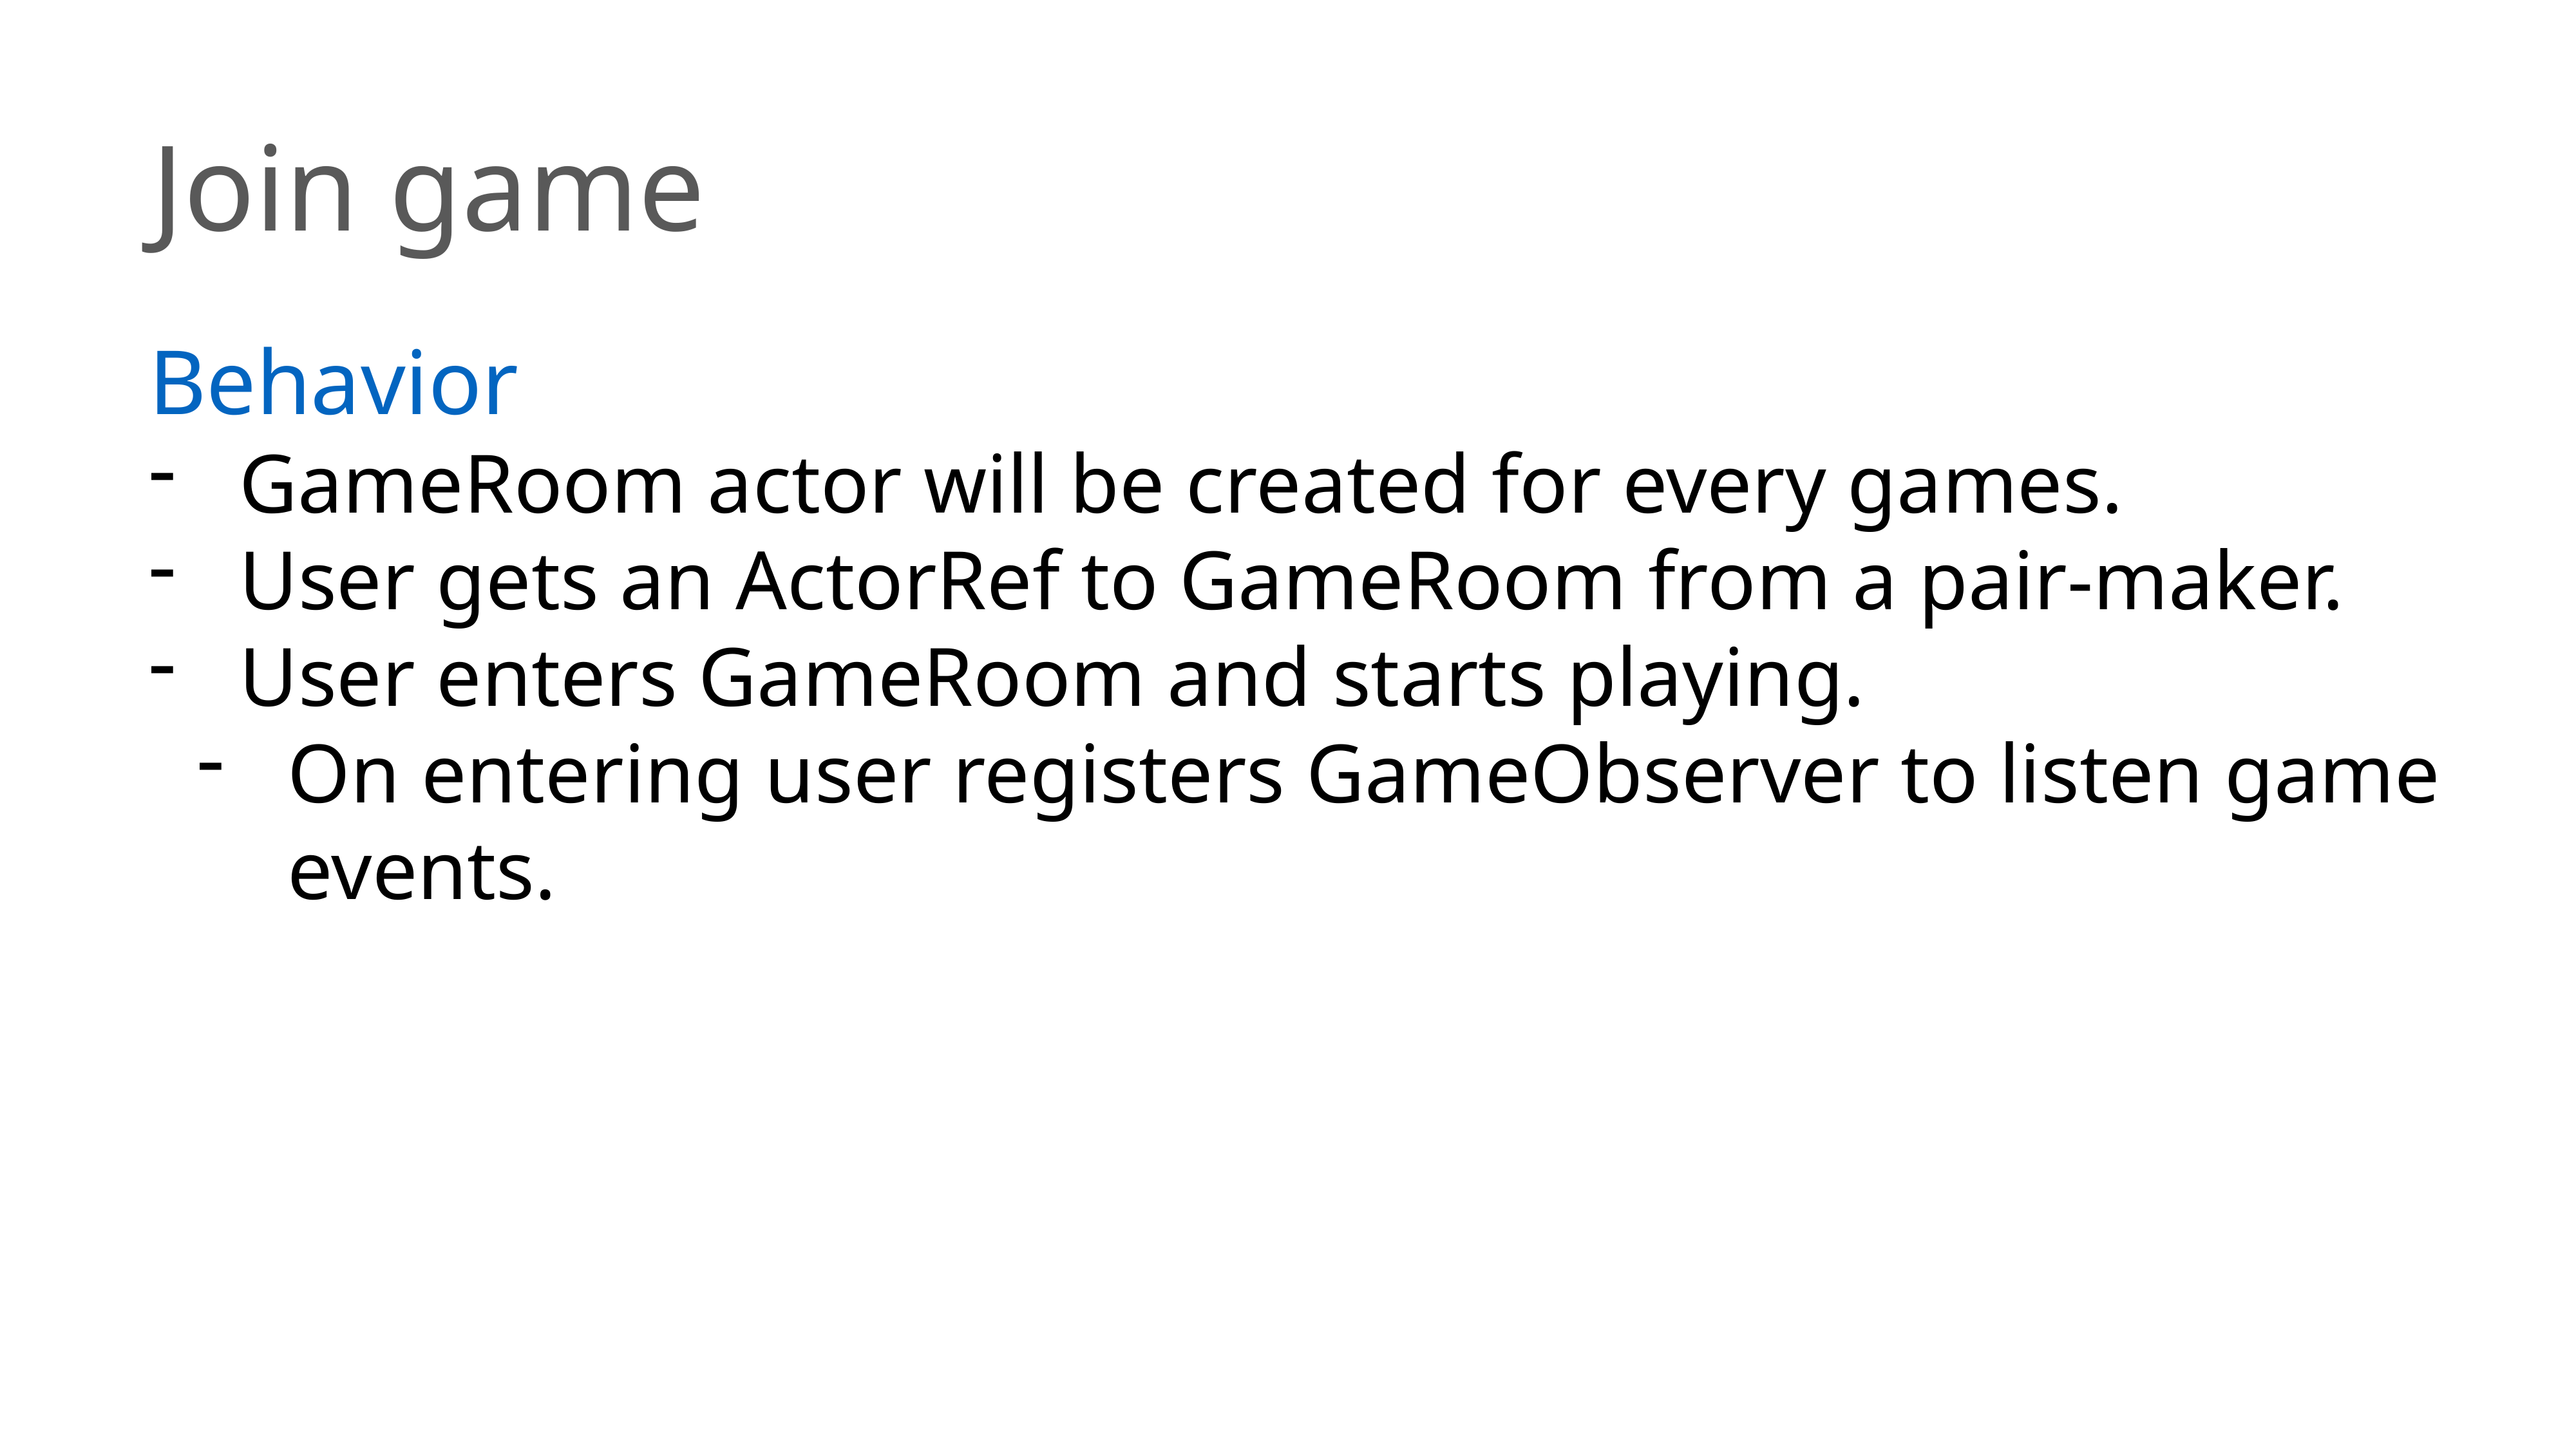

Join game
Behavior
GameRoom actor will be created for every games.
User gets an ActorRef to GameRoom from a pair-maker.
User enters GameRoom and starts playing.
On entering user registers GameObserver to listen game events.